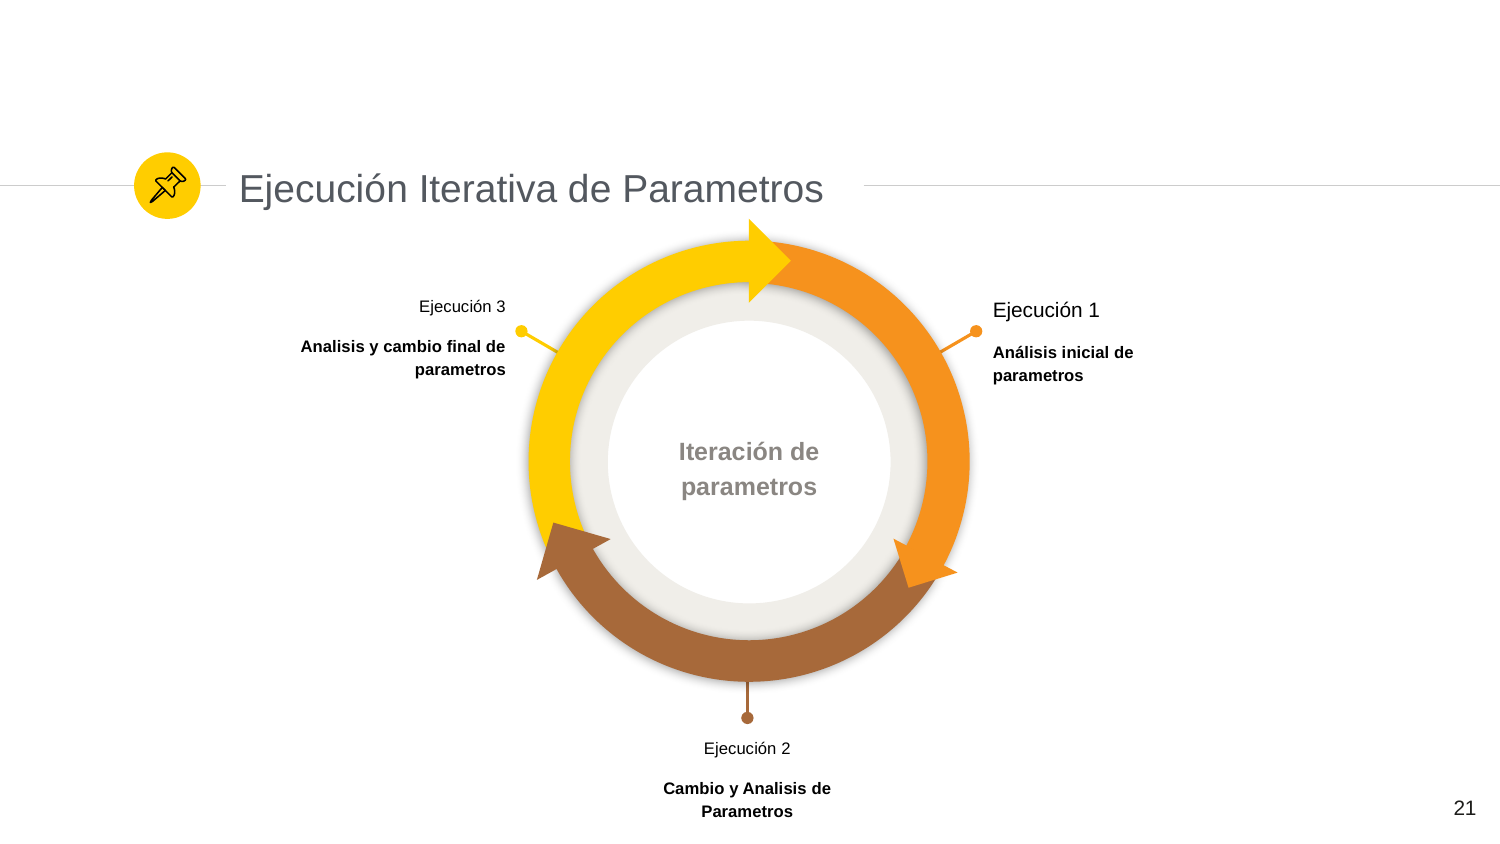

# Ejecución Iterativa de Parametros

Ejecución 3

Analisis y cambio final de parametros
Ejecución 1

Análisis inicial de parametros
Iteración de parametros

Ejecución 2

Cambio y Analisis de Parametros
21